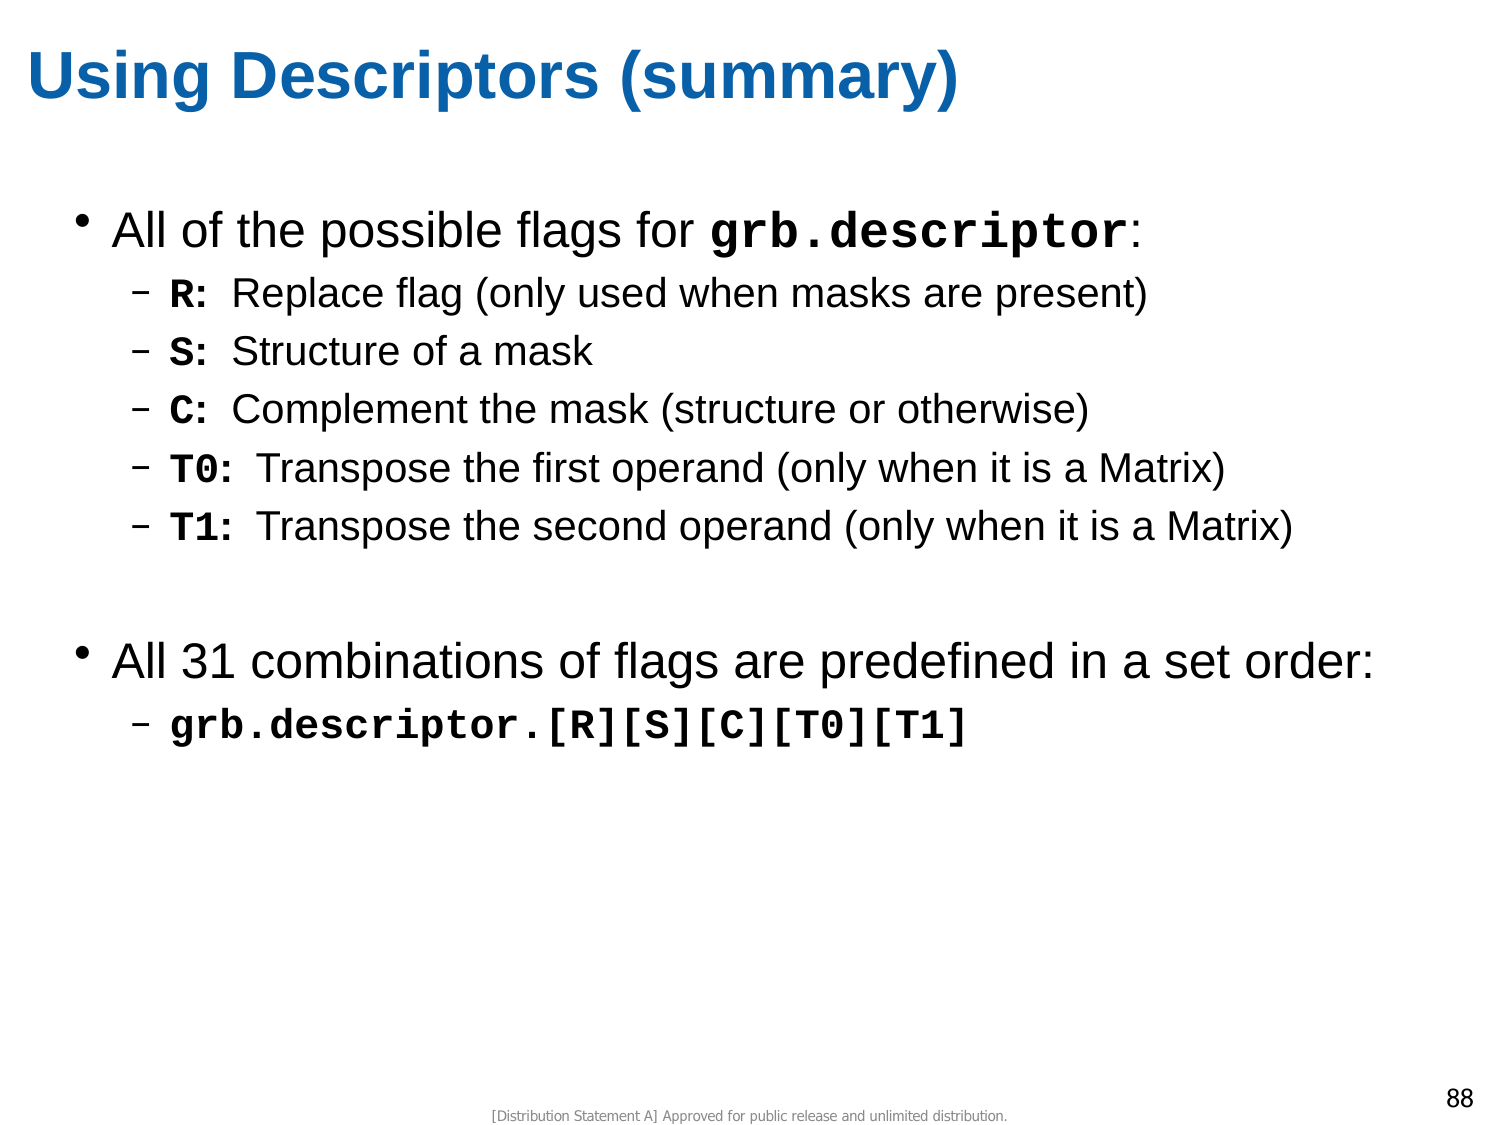

# Using Descriptors (summary)
All of the possible flags for grb.descriptor:
R:  Replace flag (only used when masks are present)
S:  Structure of a mask
C:  Complement the mask (structure or otherwise)
T0:  Transpose the first operand (only when it is a Matrix)
T1:  Transpose the second operand (only when it is a Matrix)

All 31 combinations of flags are predefined in a set order:
grb.descriptor.[R][S][C][T0][T1]
88